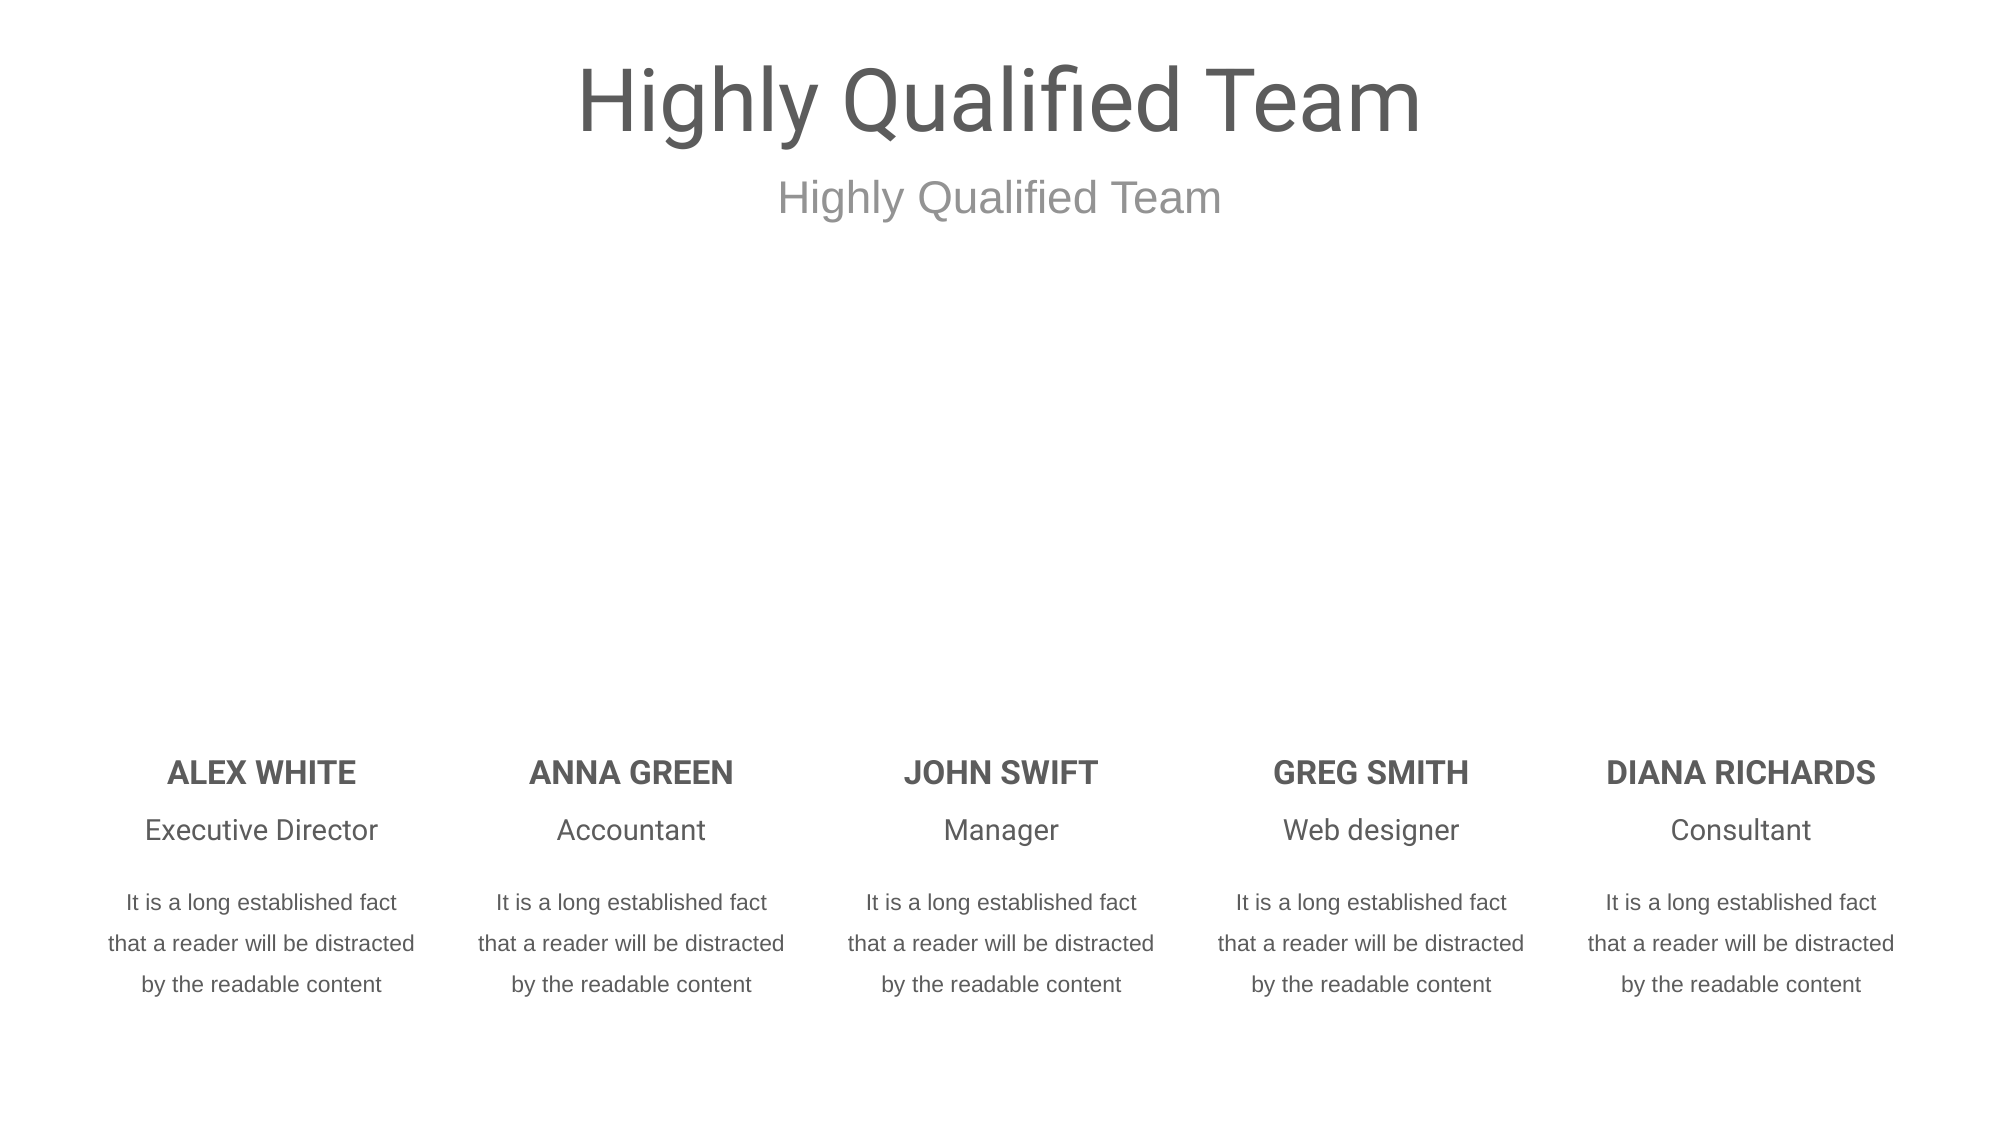

# Highly Qualified Team
Highly Qualified Team

ALEX WHITE
ANNA GREEN
JOHN SWIFT
GREG SMITH
DIANA RICHARDS
Executive Director
Accountant
Manager
Web designer
Consultant
It is a long established fact that a reader will be distracted by the readable content
It is a long established fact that a reader will be distracted by the readable content
It is a long established fact that a reader will be distracted by the readable content
It is a long established fact that a reader will be distracted by the readable content
It is a long established fact that a reader will be distracted by the readable content